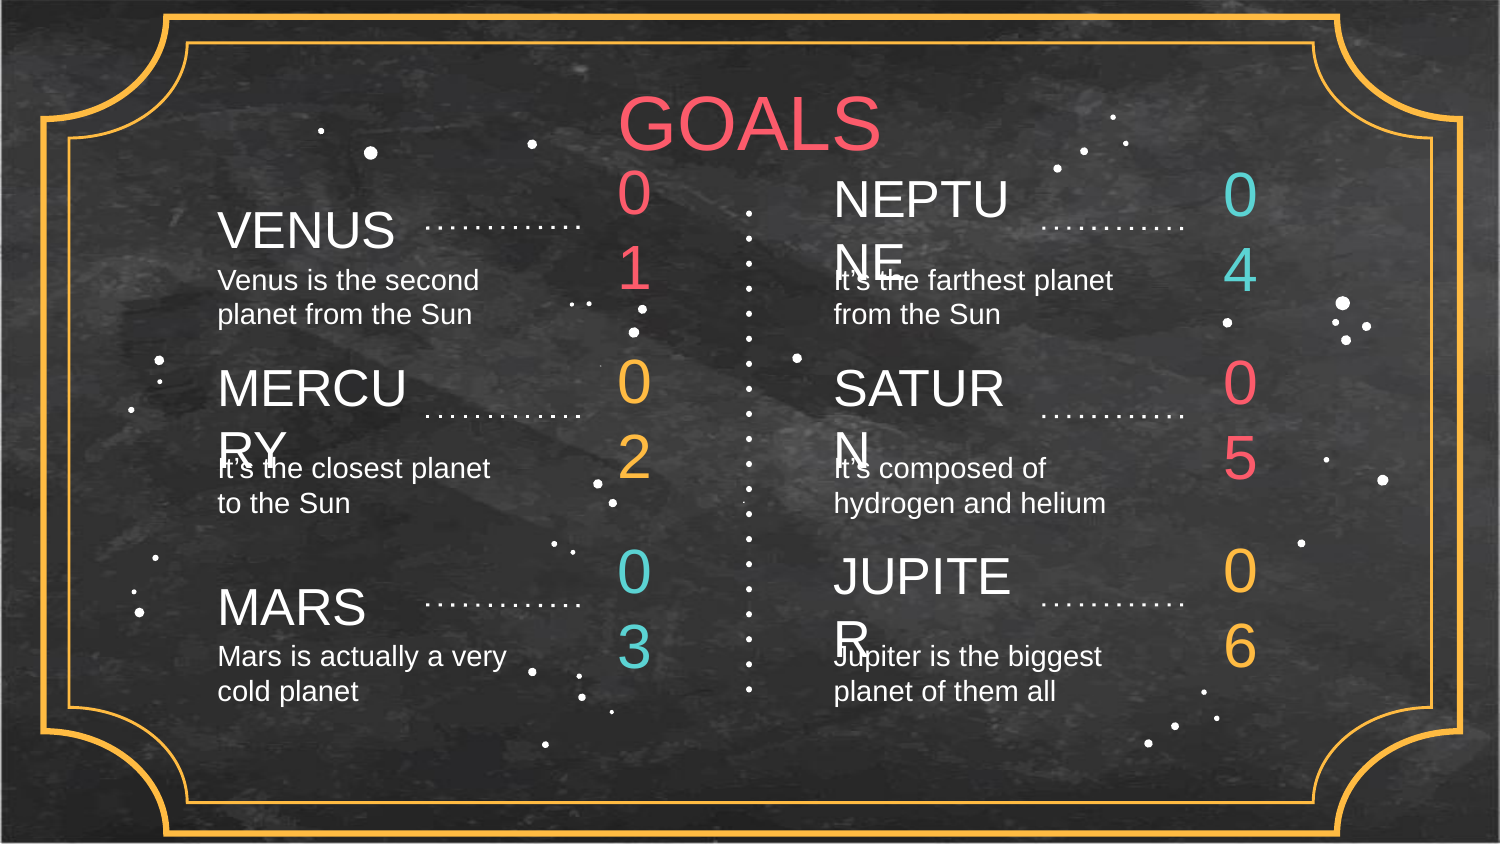

GOALS

01
04
# VENUS
NEPTUNE
Venus is the second planet from the Sun
It’s the farthest planet from the Sun

02
05
MERCURY
SATURN
It’s the closest planet to the Sun
It’s composed of hydrogen and helium

06
03
MARS
JUPITER
Mars is actually a very cold planet
Jupiter is the biggest planet of them all